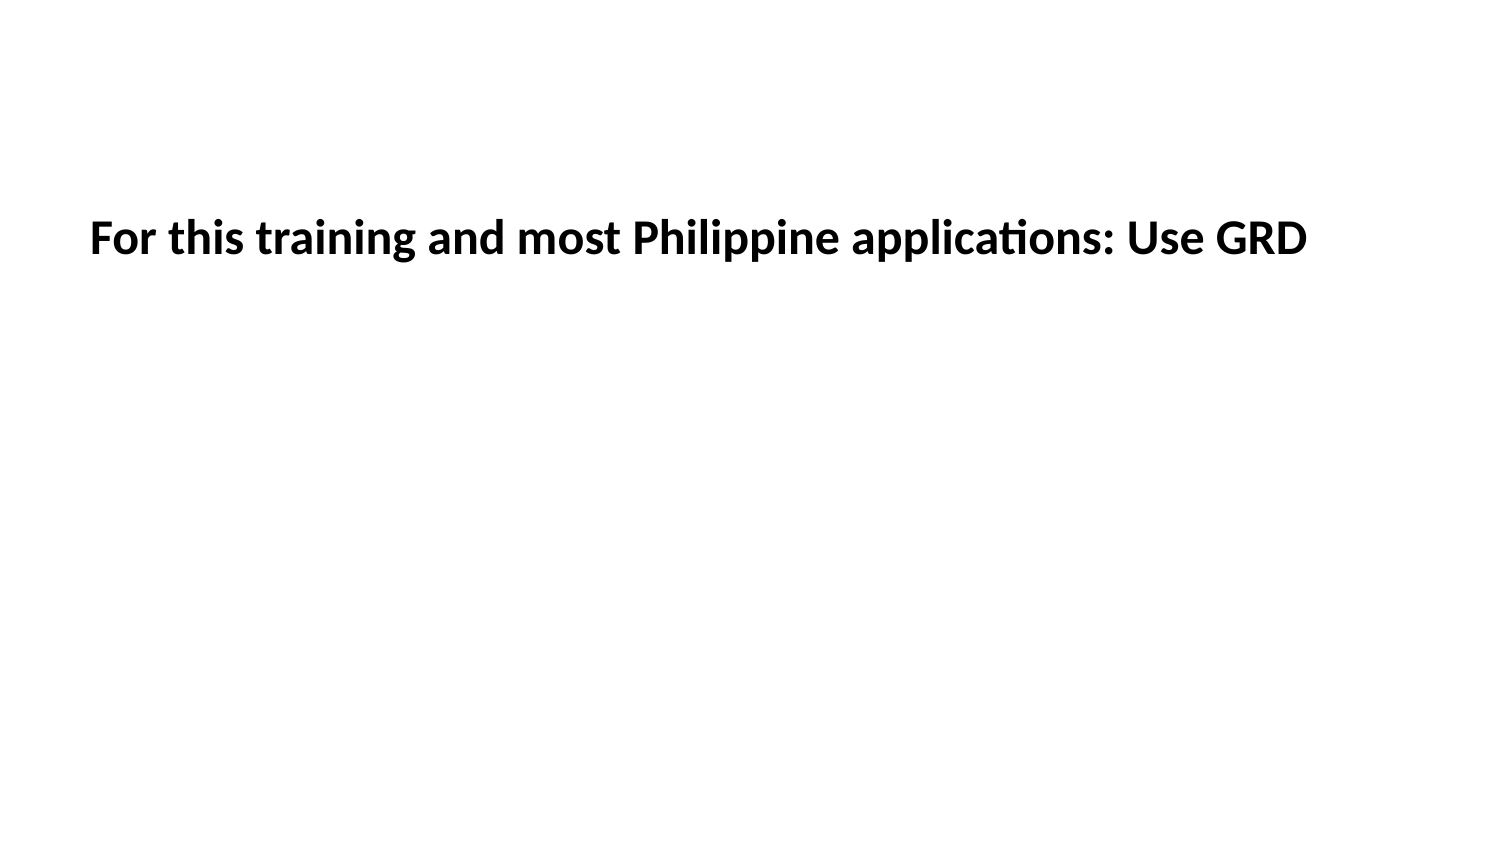

For this training and most Philippine applications: Use GRD